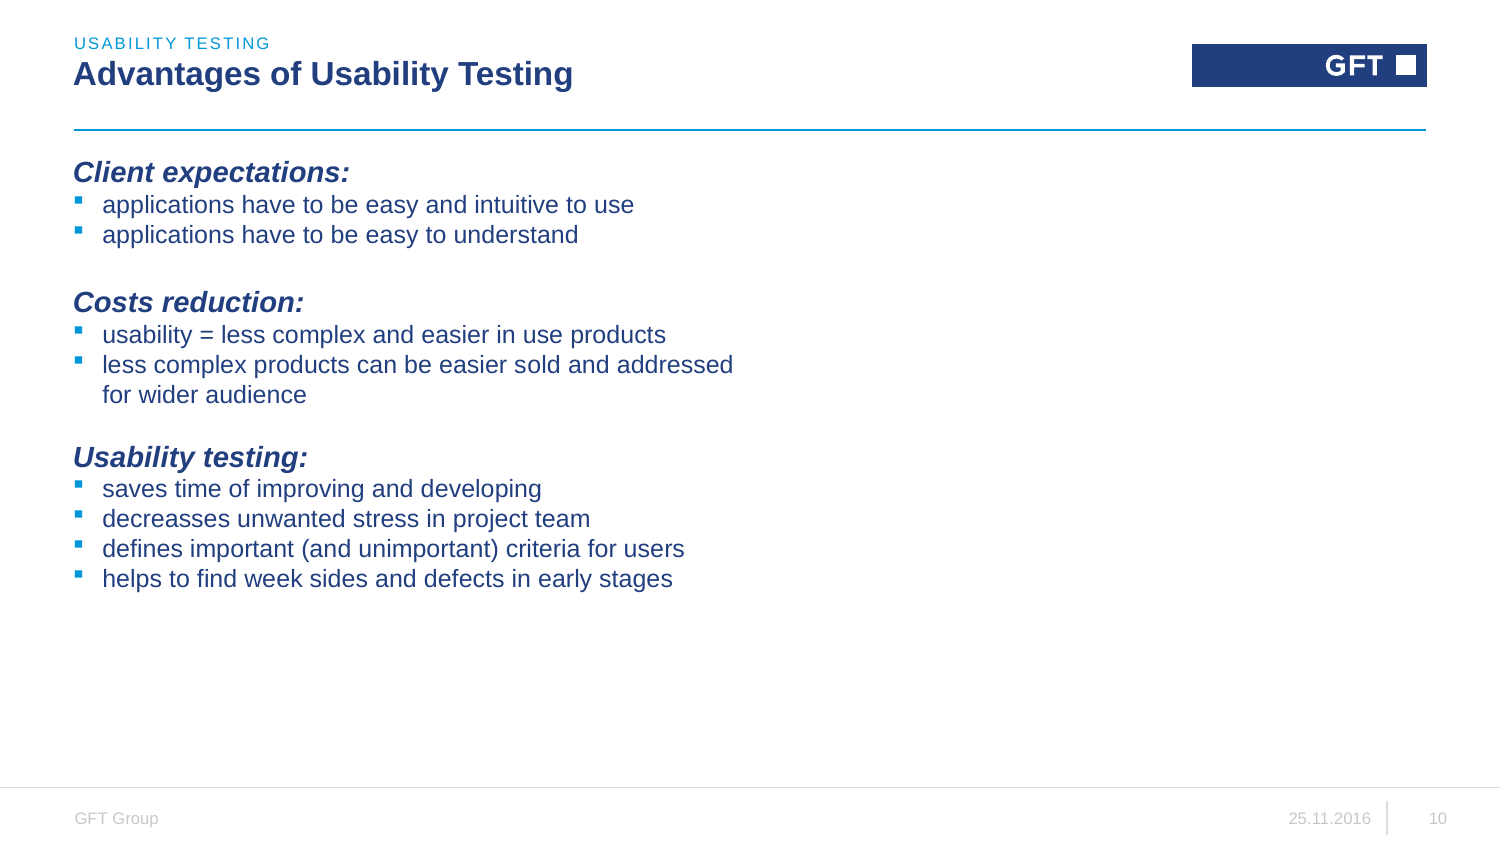

Usability Testing
# Advantages of Usability Testing
Client expectations:
applications have to be easy and intuitive to use
applications have to be easy to understand

Costs reduction:
usability = less complex and easier in use products
less complex products can be easier sold and addressed for wider audience

Usability testing:
saves time of improving and developing
decreasses unwanted stress in project team
defines important (and unimportant) criteria for users
helps to find week sides and defects in early stages